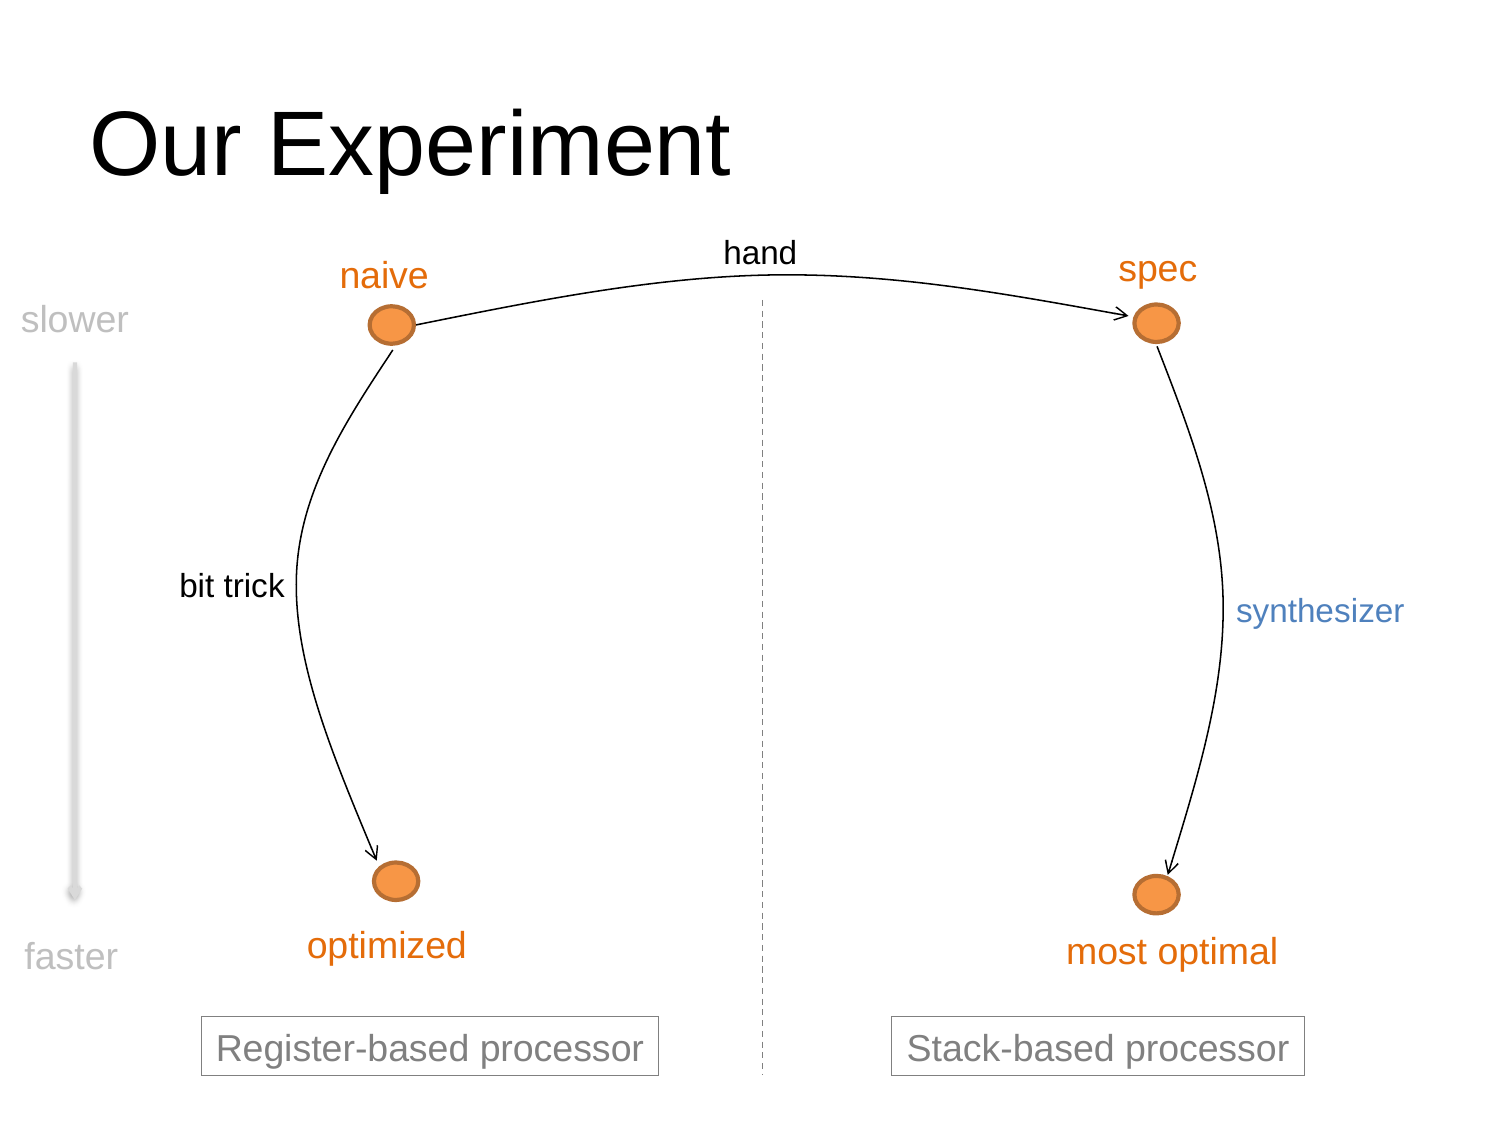

Our Experiment
hand
spec
naive

slower

bit trick
synthesizer

optimized
most optimal
faster
Register-based processor
Stack-based processor